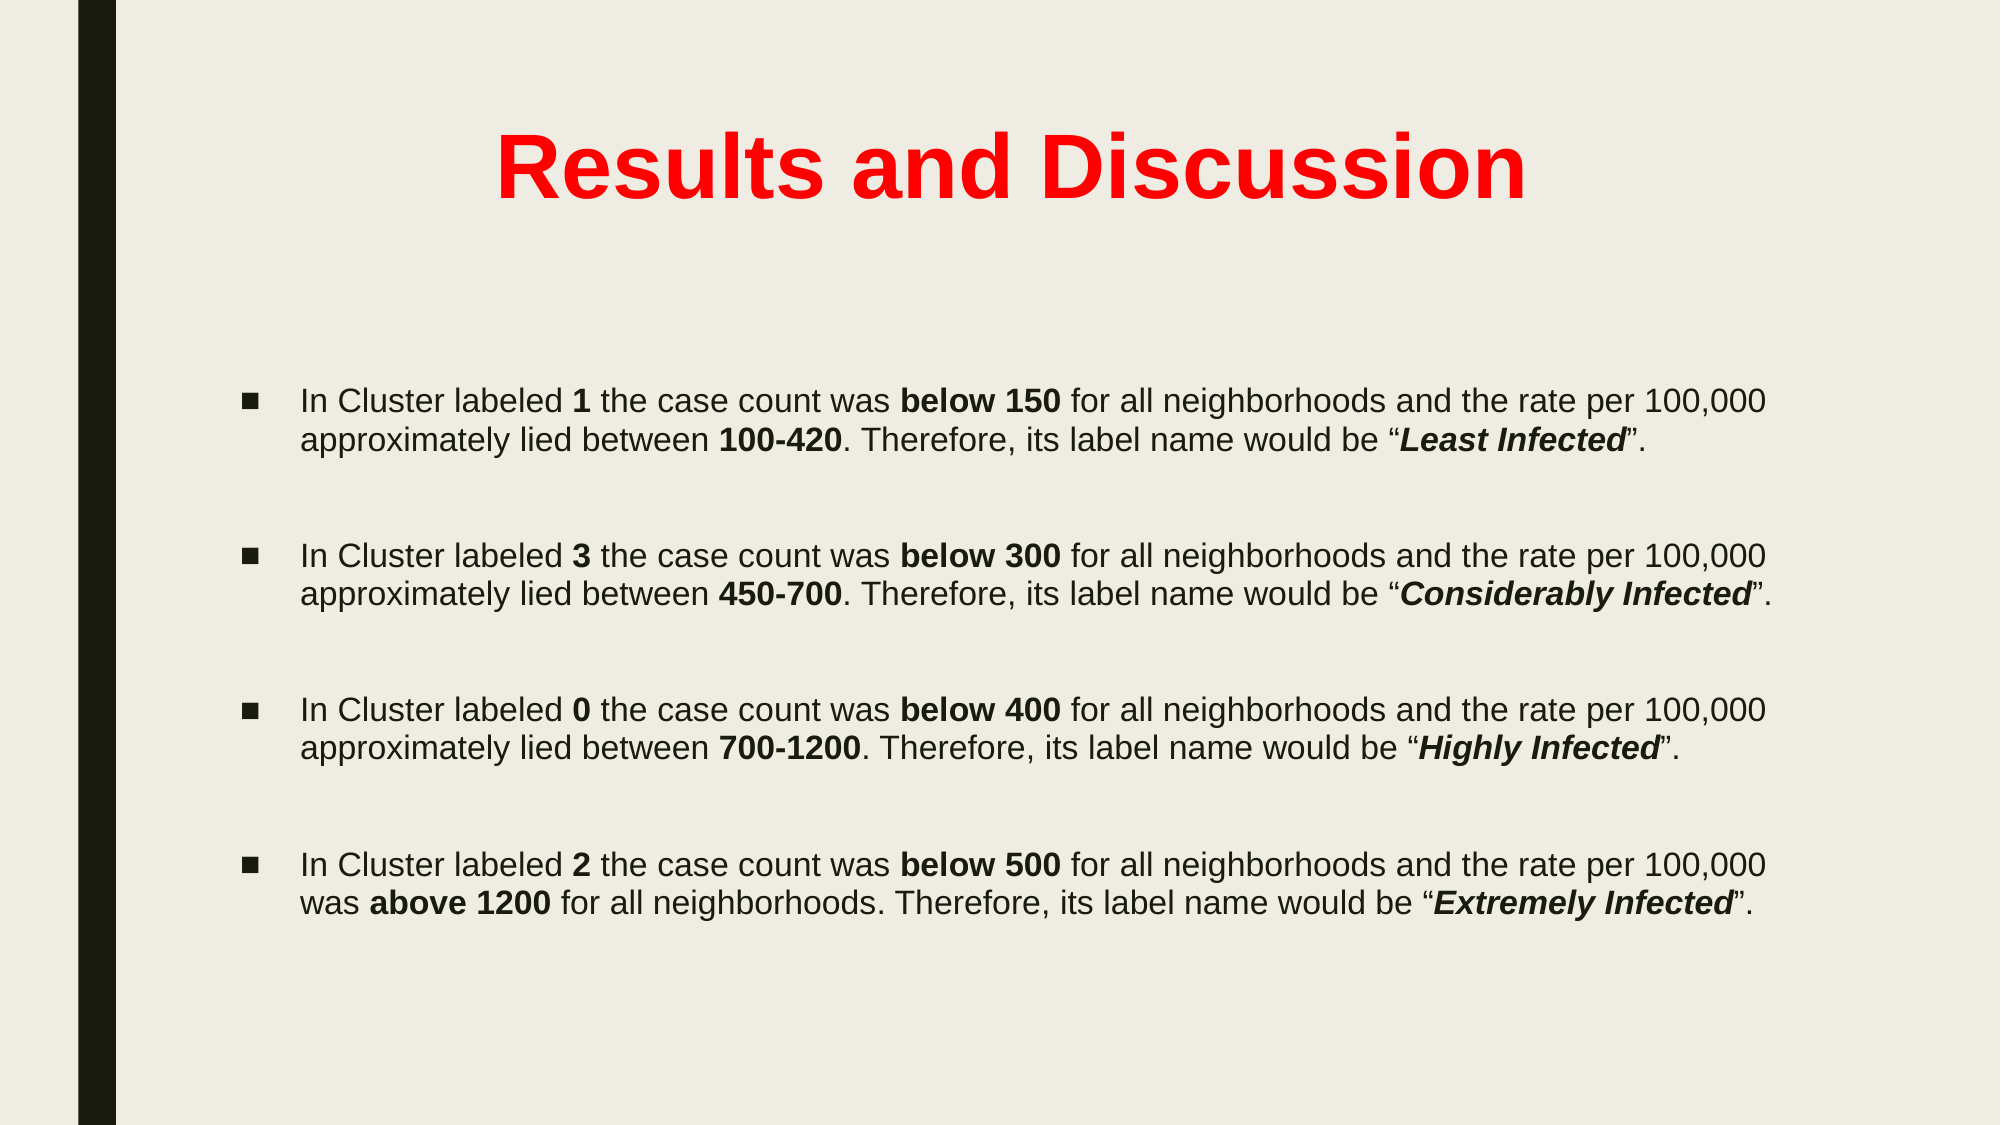

# Results and Discussion
In Cluster labeled 1 the case count was below 150 for all neighborhoods and the rate per 100,000 approximately lied between 100-420. Therefore, its label name would be “Least Infected”.

In Cluster labeled 3 the case count was below 300 for all neighborhoods and the rate per 100,000 approximately lied between 450-700. Therefore, its label name would be “Considerably Infected”.

In Cluster labeled 0 the case count was below 400 for all neighborhoods and the rate per 100,000 approximately lied between 700-1200. Therefore, its label name would be “Highly Infected”.

In Cluster labeled 2 the case count was below 500 for all neighborhoods and the rate per 100,000 was above 1200 for all neighborhoods. Therefore, its label name would be “Extremely Infected”.